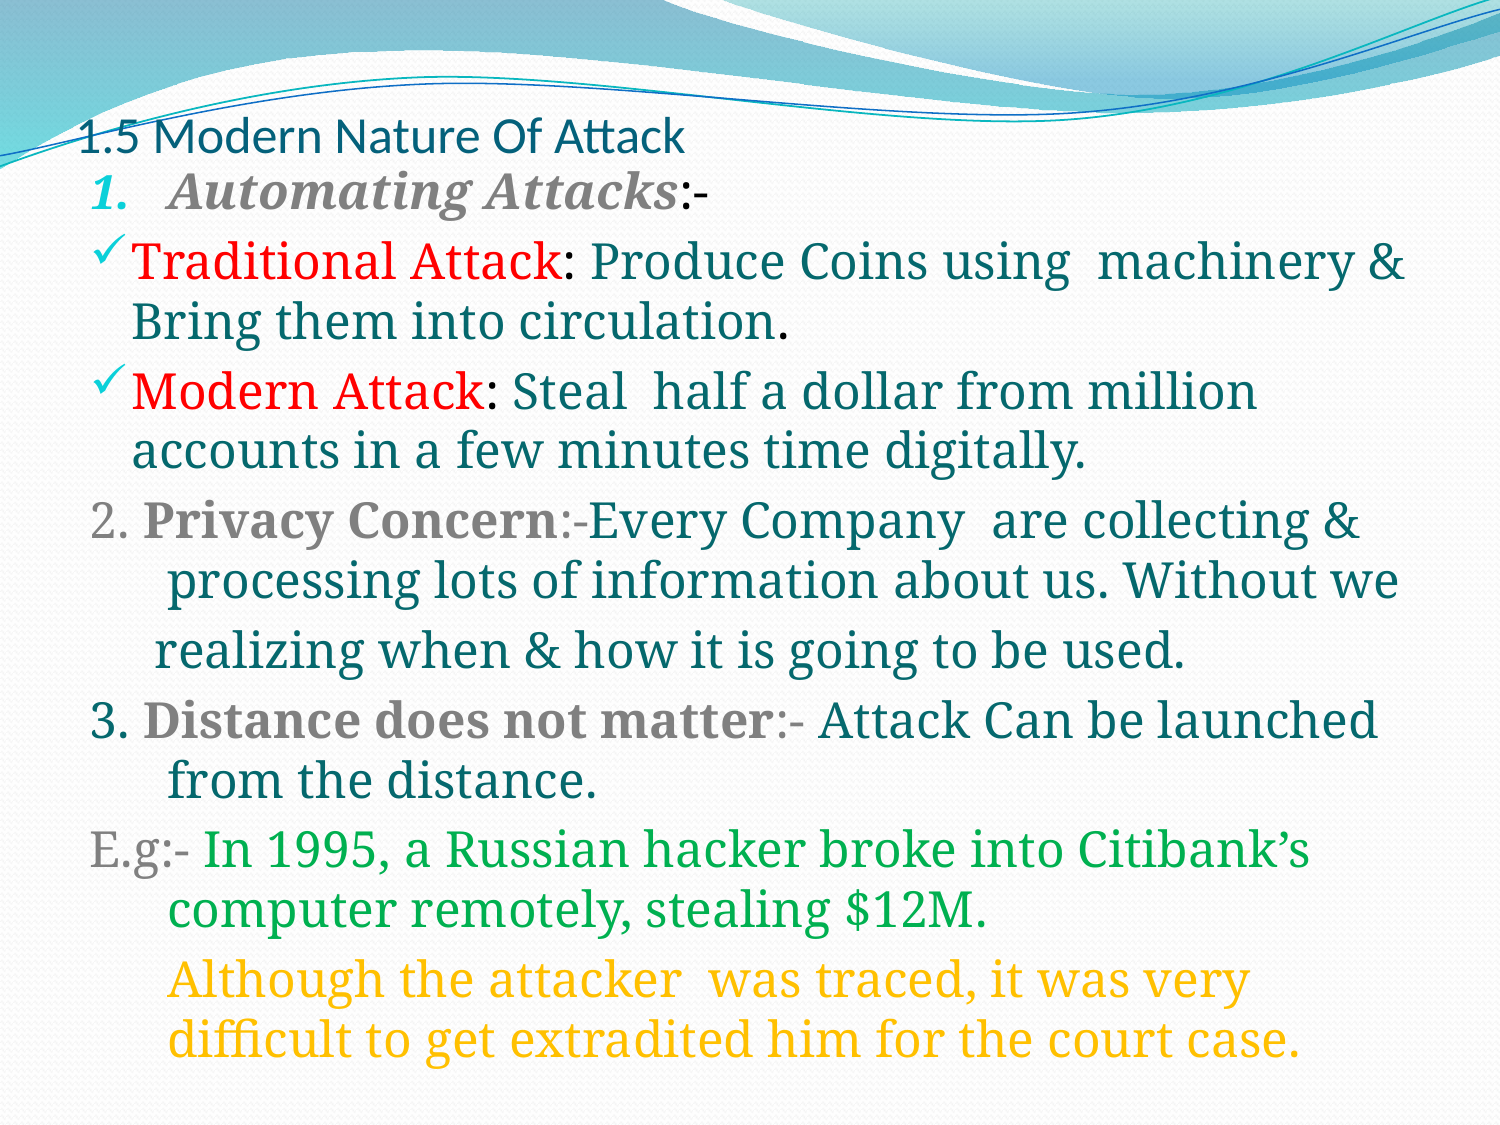

# 1.5 Modern Nature Of Attack
Automating Attacks:-
Traditional Attack: Produce Coins using  machinery & Bring them into circulation.
Modern Attack: Steal  half a dollar from million accounts in a few minutes time digitally.
2. Privacy Concern:-Every Company  are collecting & processing lots of information about us. Without we
     realizing when & how it is going to be used.
3. Distance does not matter:- Attack Can be launched from the distance.
E.g:- In 1995, a Russian hacker broke into Citibank’s computer remotely, stealing $12M.
      Although the attacker  was traced, it was very difficult to get extradited him for the court case.